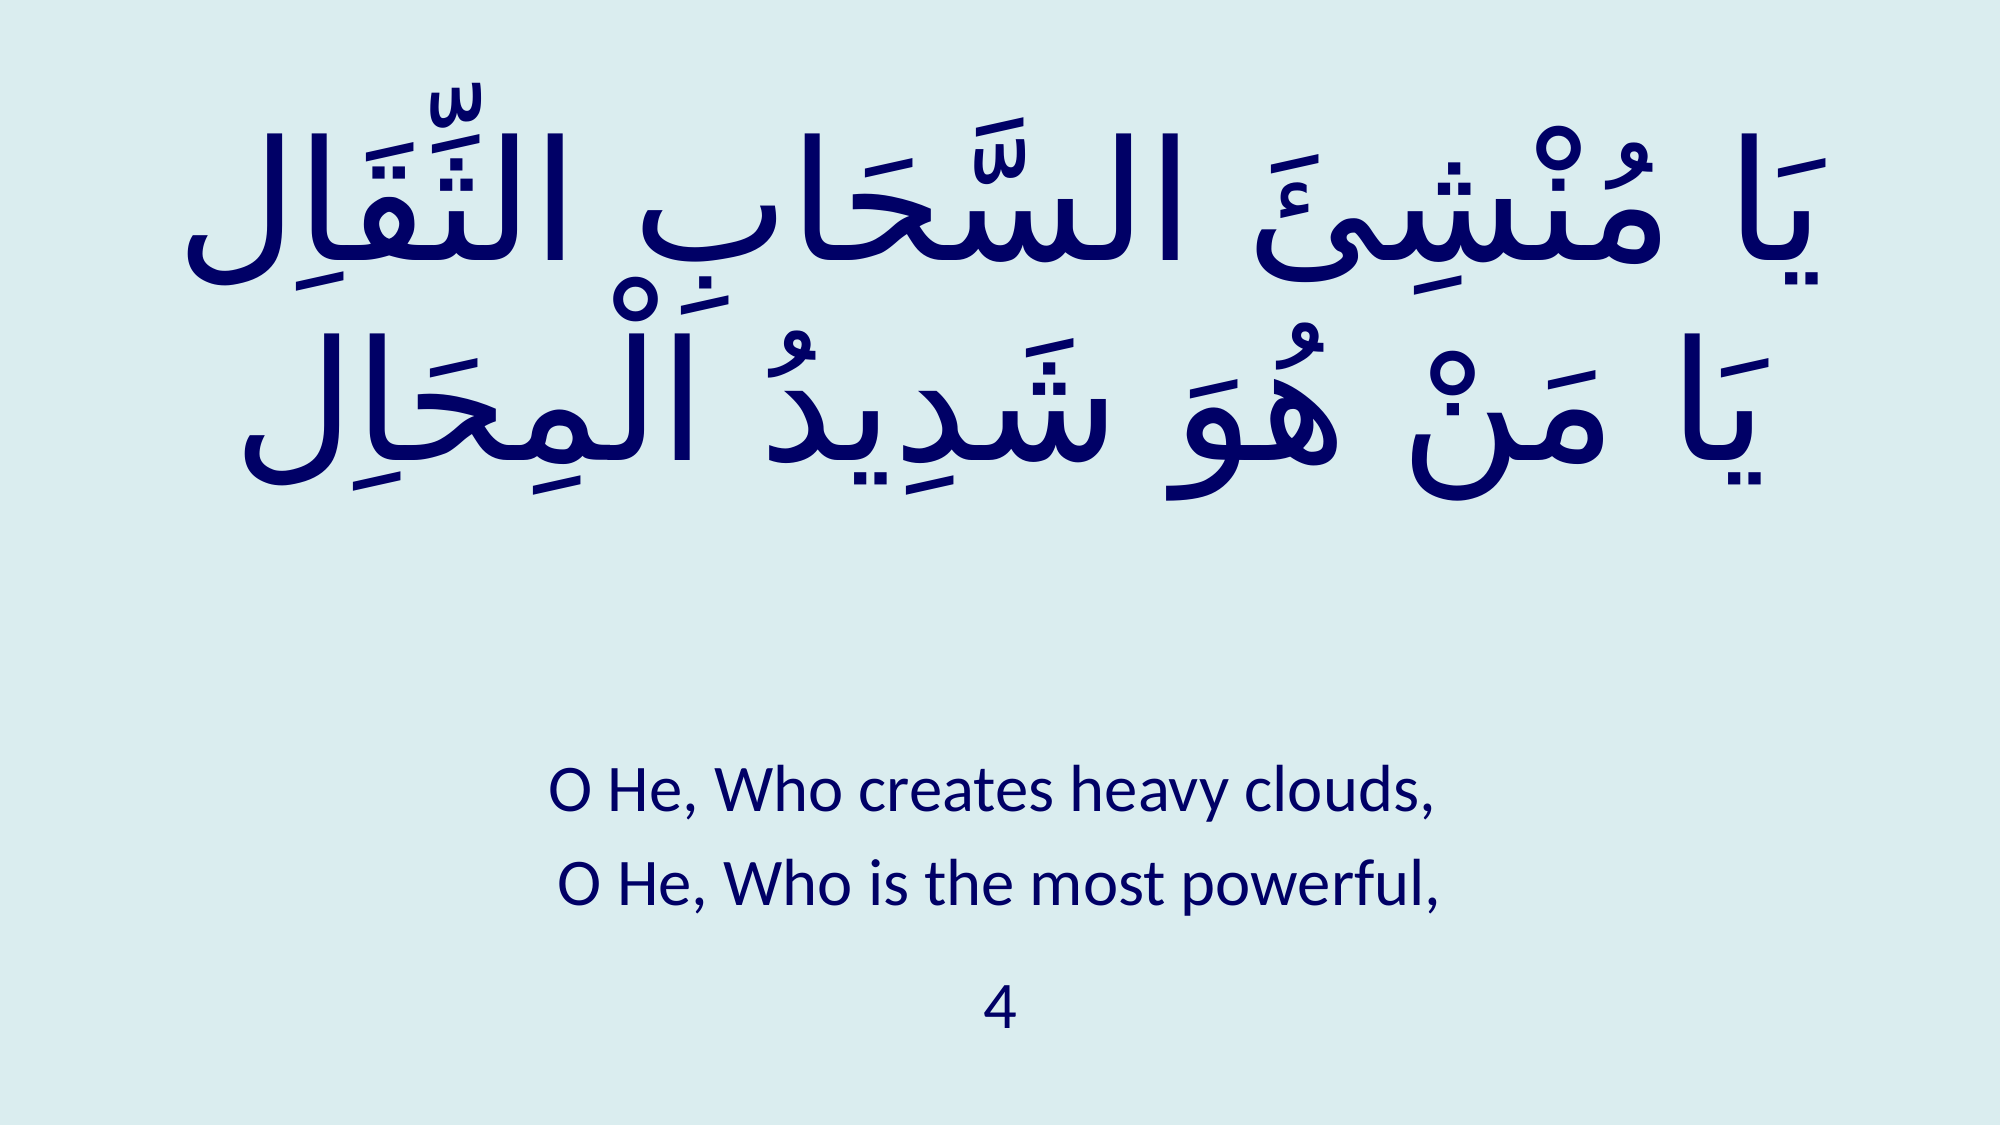

# يَا مُنْشِئَ السَّحَابِ الثِّقَاِل يَا مَنْ هُوَ شَدِيدُ الْمِحَاِل
O He, Who creates heavy clouds,
O He, Who is the most powerful,
4